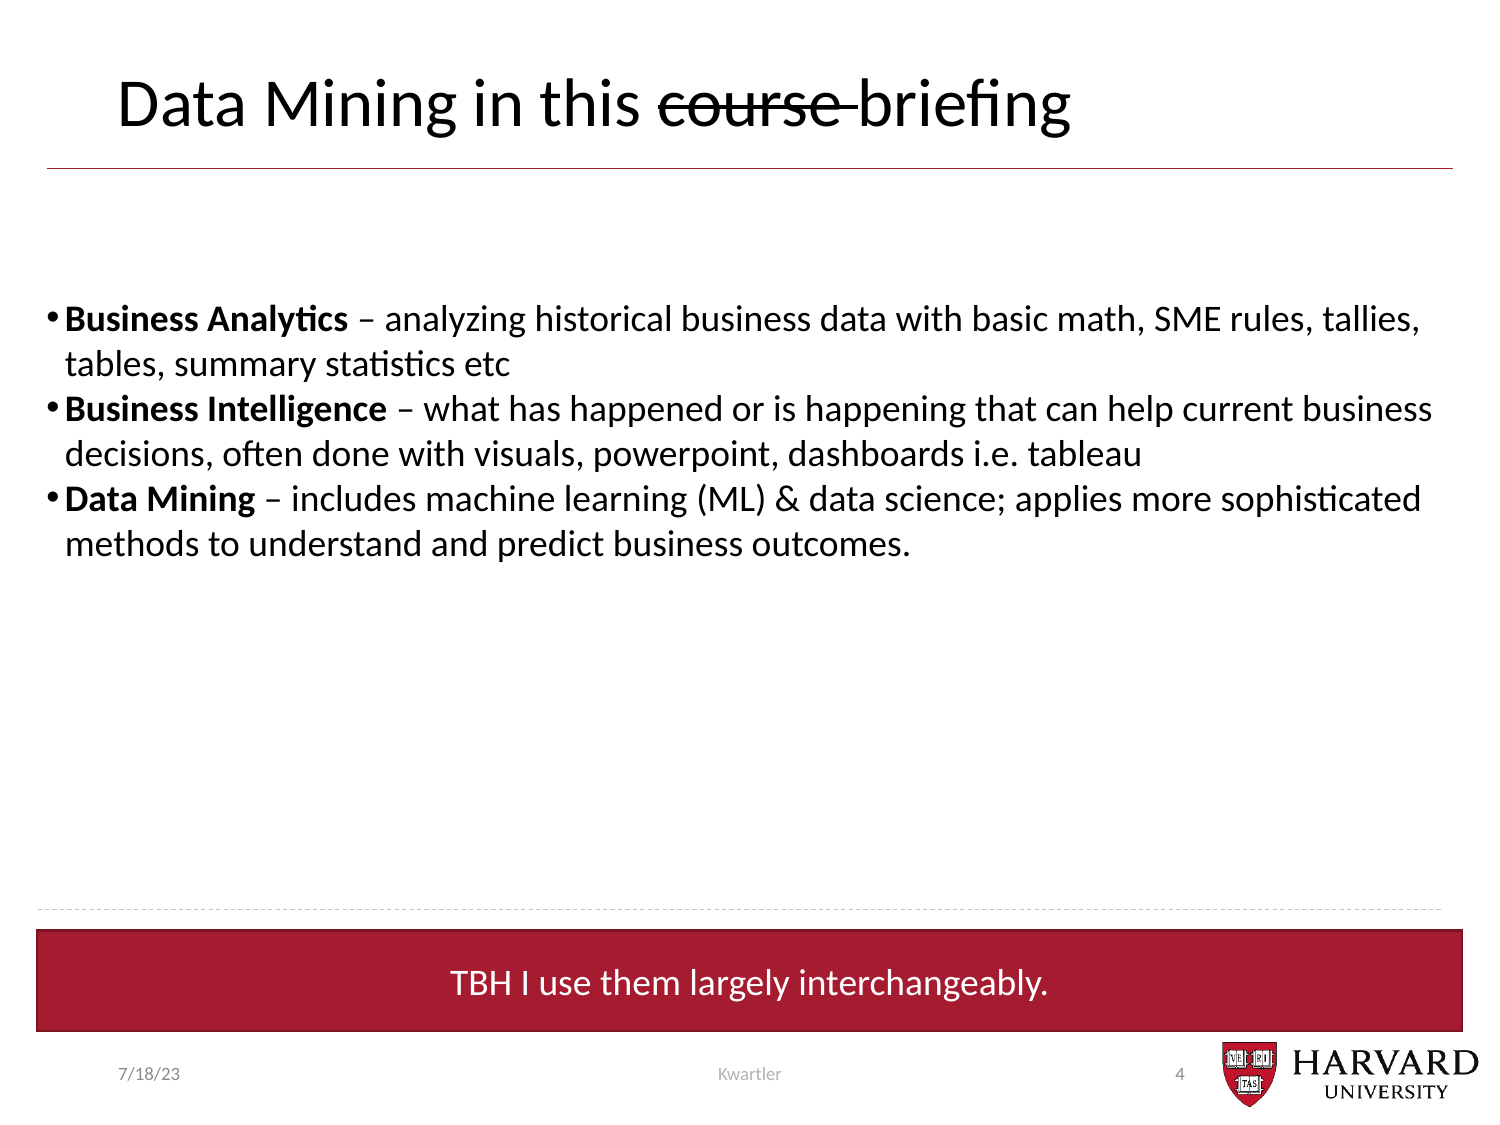

# Data Mining in this course briefing
Business Analytics – analyzing historical business data with basic math, SME rules, tallies, tables, summary statistics etc
Business Intelligence – what has happened or is happening that can help current business decisions, often done with visuals, powerpoint, dashboards i.e. tableau
Data Mining – includes machine learning (ML) & data science; applies more sophisticated methods to understand and predict business outcomes.
TBH I use them largely interchangeably.
7/18/23
Kwartler
4